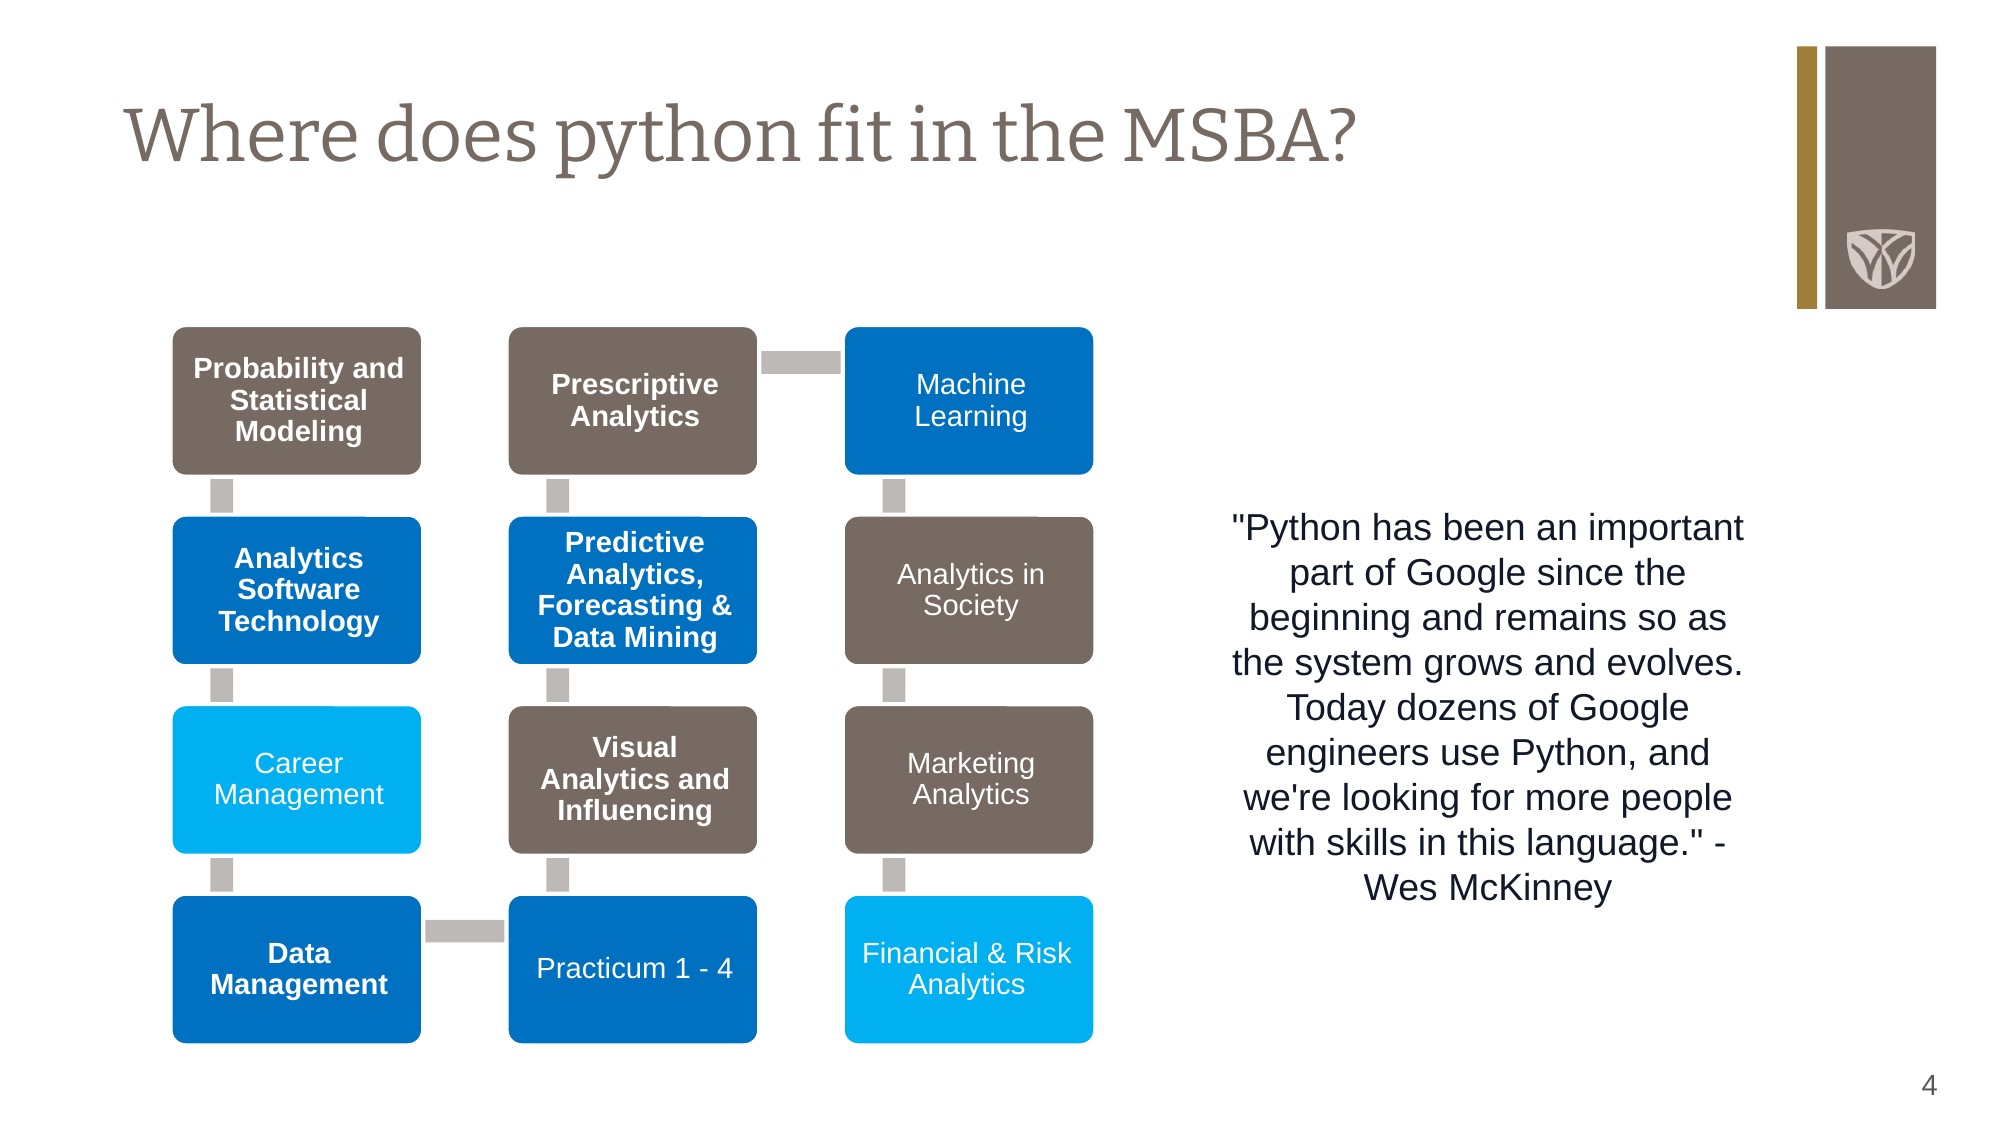

# Where does python fit in the MSBA?
Probability and Statistical Modeling
Analytics Software Technology
Career Management
Data Management
Practicum 1 - 4
Visual Analytics and Influencing
Predictive Analytics, Forecasting & Data Mining
Prescriptive Analytics
Machine Learning
Analytics in Society
Marketing Analytics
Financial & Risk  Analytics
"Python has been an important part of Google since the beginning and remains so as the system grows and evolves. Today dozens of Google engineers use Python, and we're looking for more people with skills in this language." - Wes McKinney
4